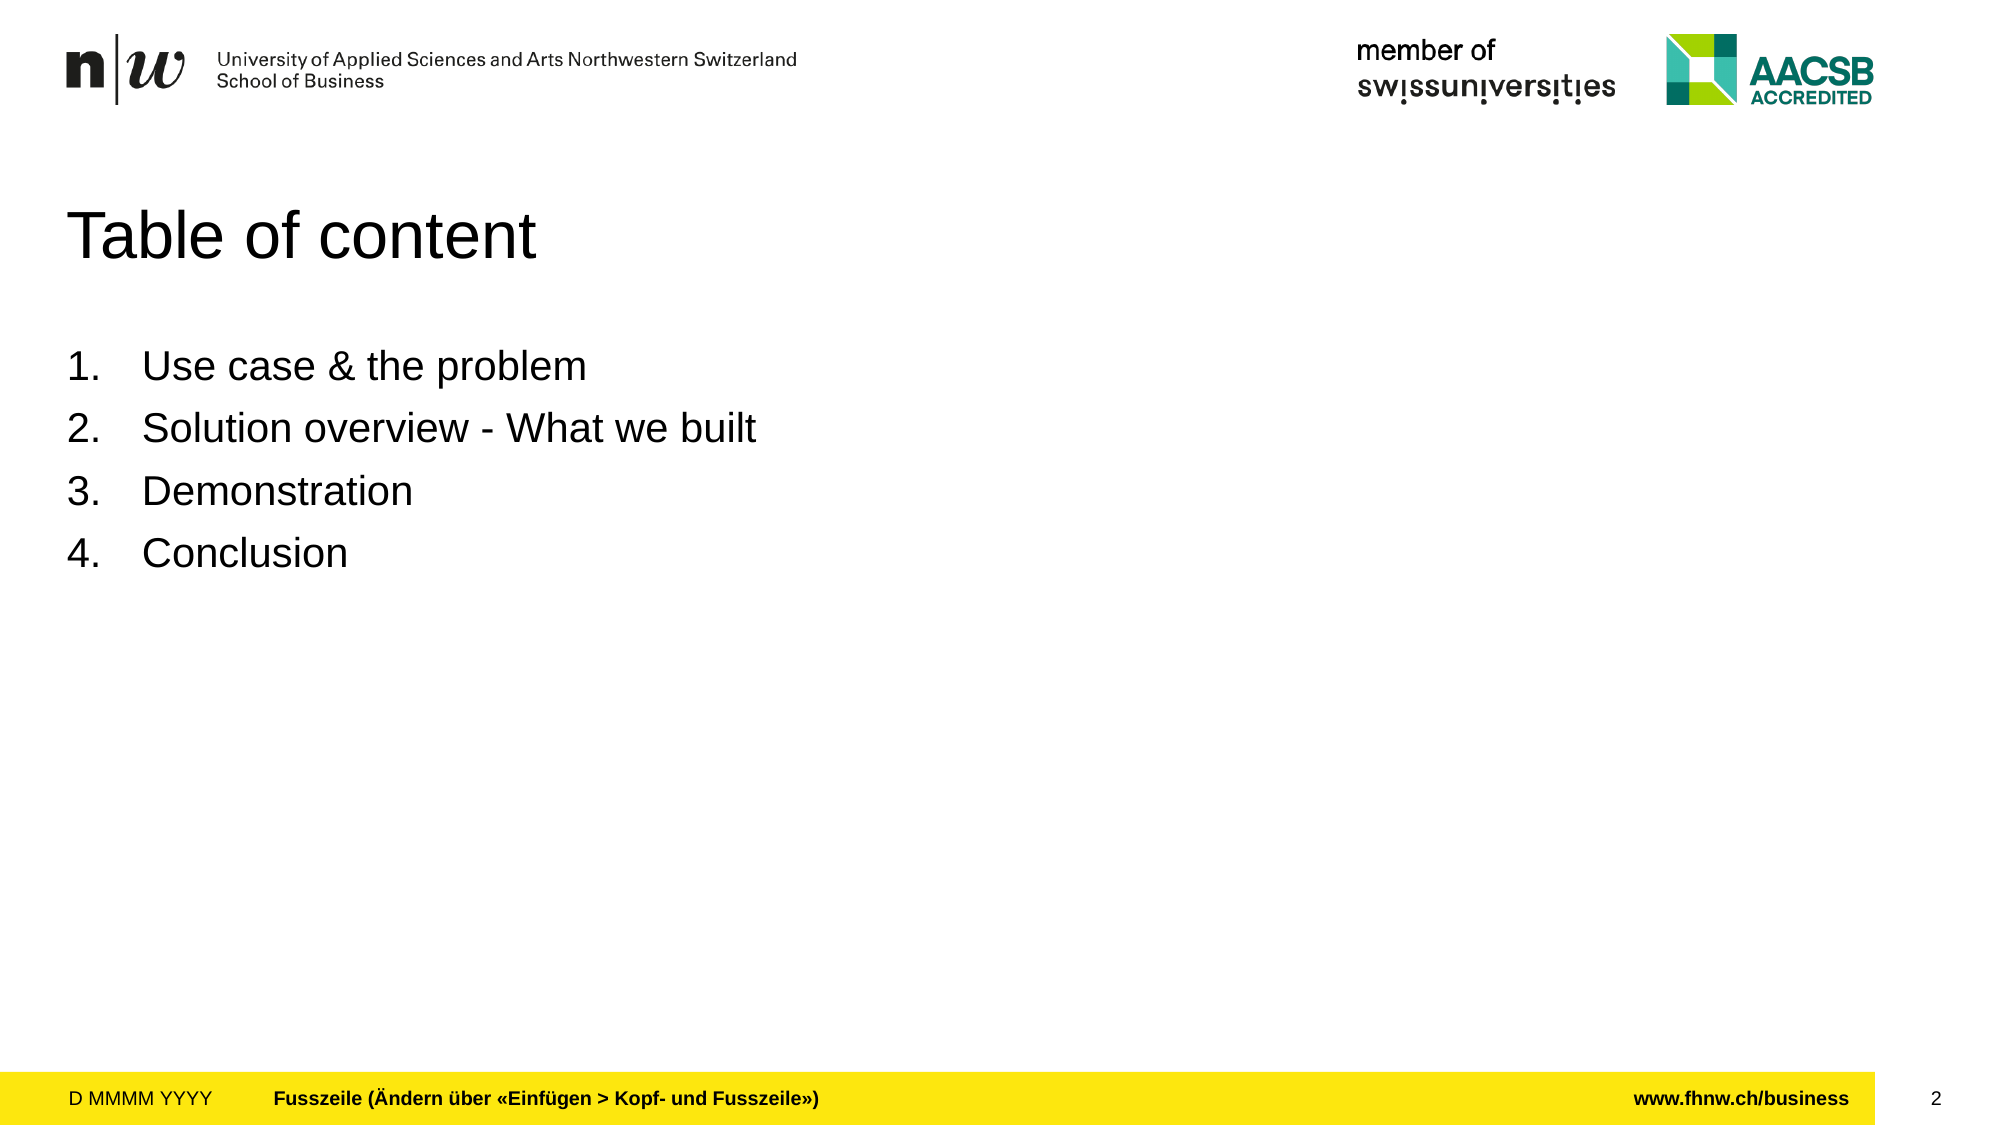

# Table of content
Use case & the problem
Solution overview - What we built
Demonstration
Conclusion
D MMMM YYYY
Fusszeile (Ändern über «Einfügen > Kopf- und Fusszeile»)
2